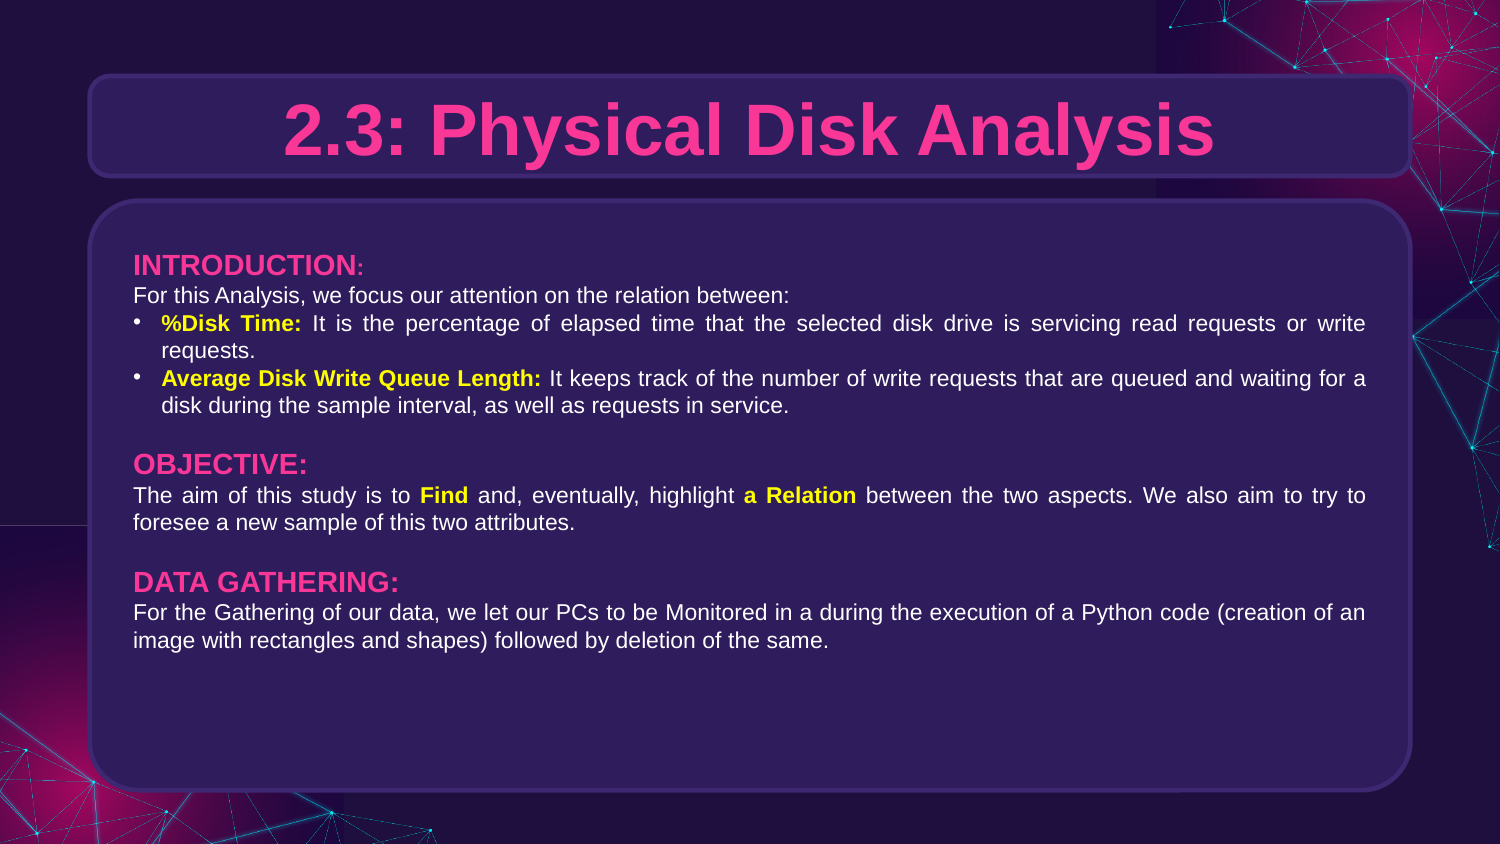

# 2.3: Physical Disk Analysis
INTRODUCTION:
For this Analysis, we focus our attention on the relation between:
%Disk Time: It is the percentage of elapsed time that the selected disk drive is servicing read requests or write requests.
Average Disk Write Queue Length: It keeps track of the number of write requests that are queued and waiting for a disk during the sample interval, as well as requests in service.

OBJECTIVE:
The aim of this study is to Find and, eventually, highlight a Relation between the two aspects. We also aim to try to foresee a new sample of this two attributes.

DATA GATHERING:
For the Gathering of our data, we let our PCs to be Monitored in a during the execution of a Python code (creation of an image with rectangles and shapes) followed by deletion of the same.